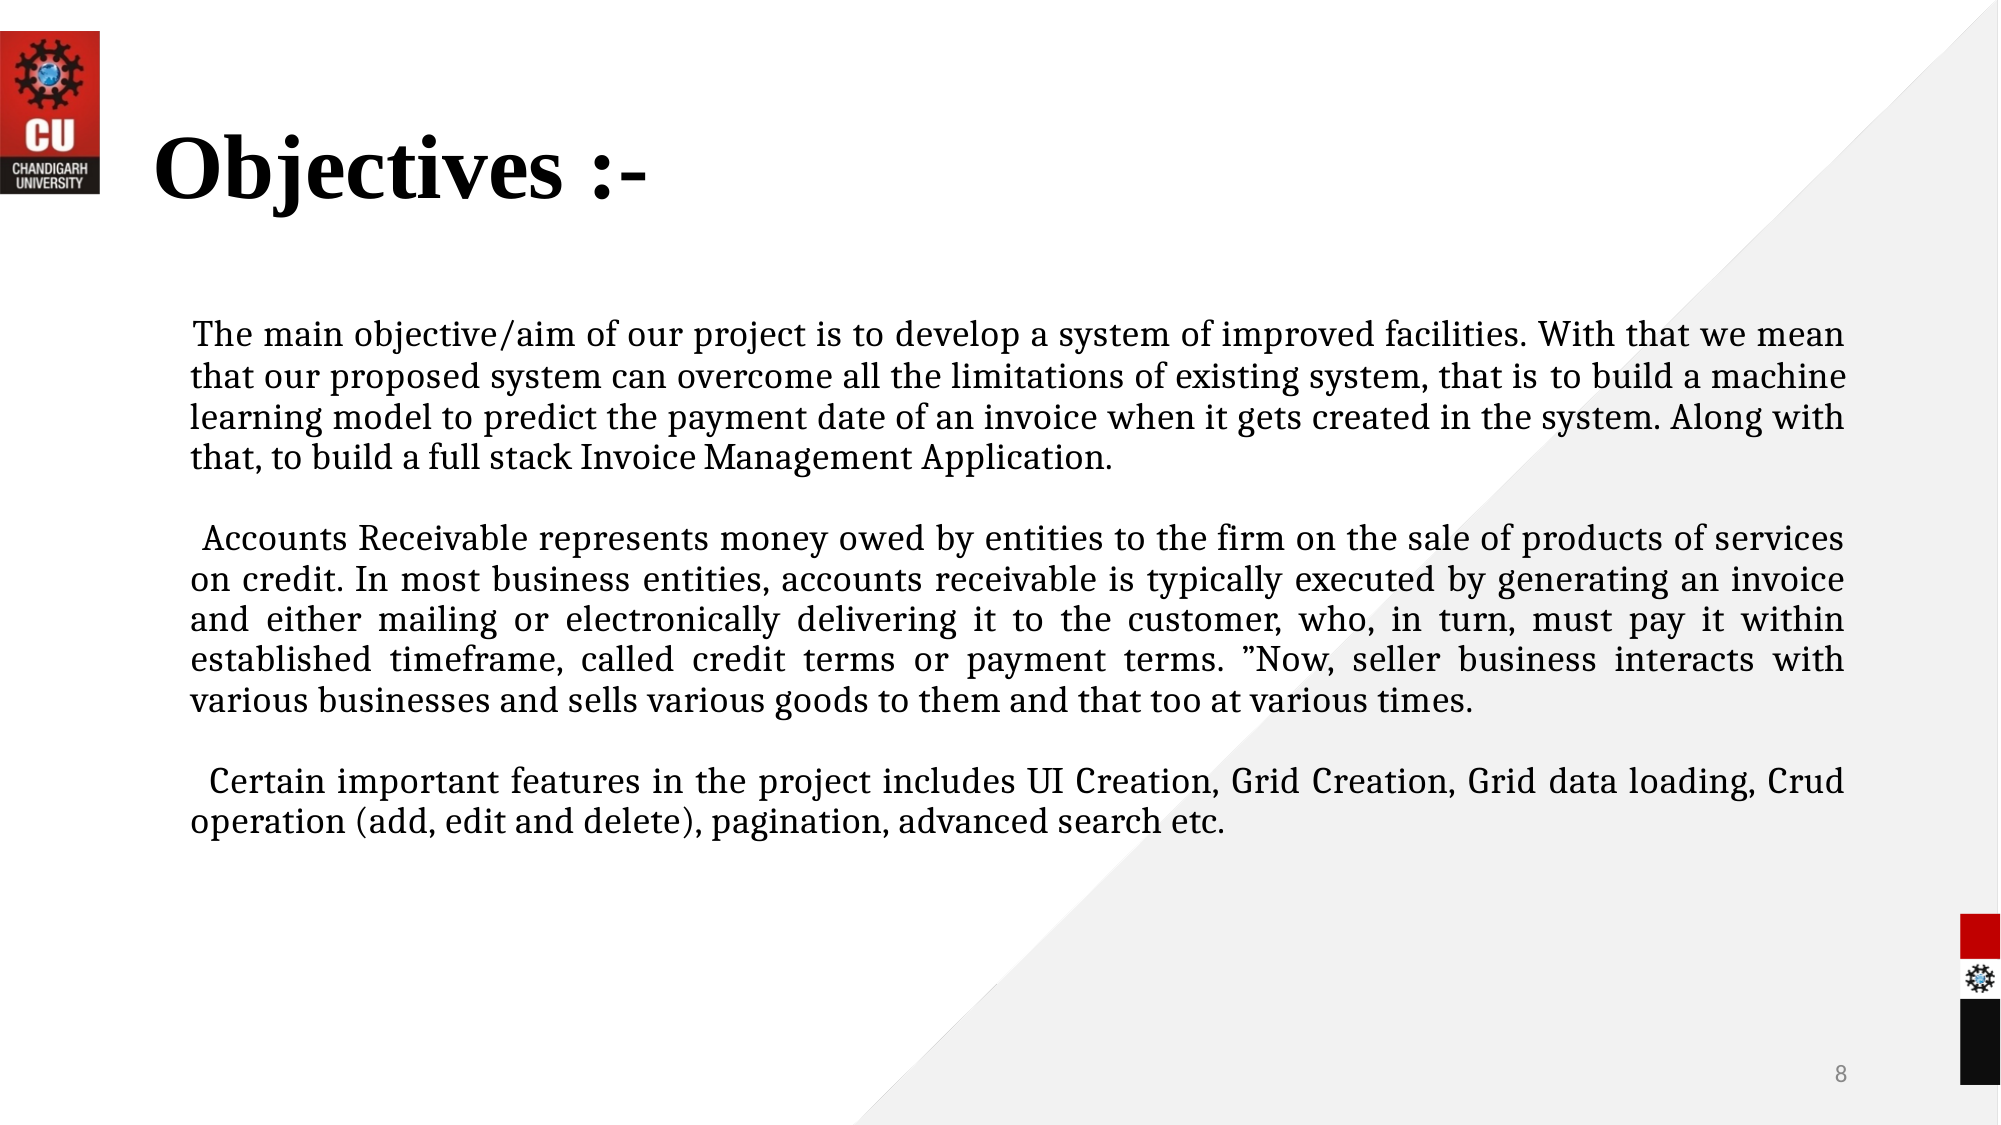

# Objectives :-
   The main objective/aim of our project is to develop a system of improved facilities. With that we mean that our proposed system can overcome all the limitations of existing system, that is to build a machine learning model to predict the payment date of an invoice when it gets created in the system. Along with that, to build a full stack Invoice Management Application.

     Accounts Receivable represents money owed by entities to the firm on the sale of products of services on credit. In most business entities, accounts receivable is typically executed by generating an invoice and either mailing or electronically delivering it to the customer, who, in turn, must pay it within established timeframe, called credit terms or payment terms. ”Now, seller business interacts with various businesses and sells various goods to them and that too at various times.

     Certain important features in the project includes UI Creation, Grid Creation, Grid data loading, Crud operation (add, edit and delete), pagination, advanced search etc.
8